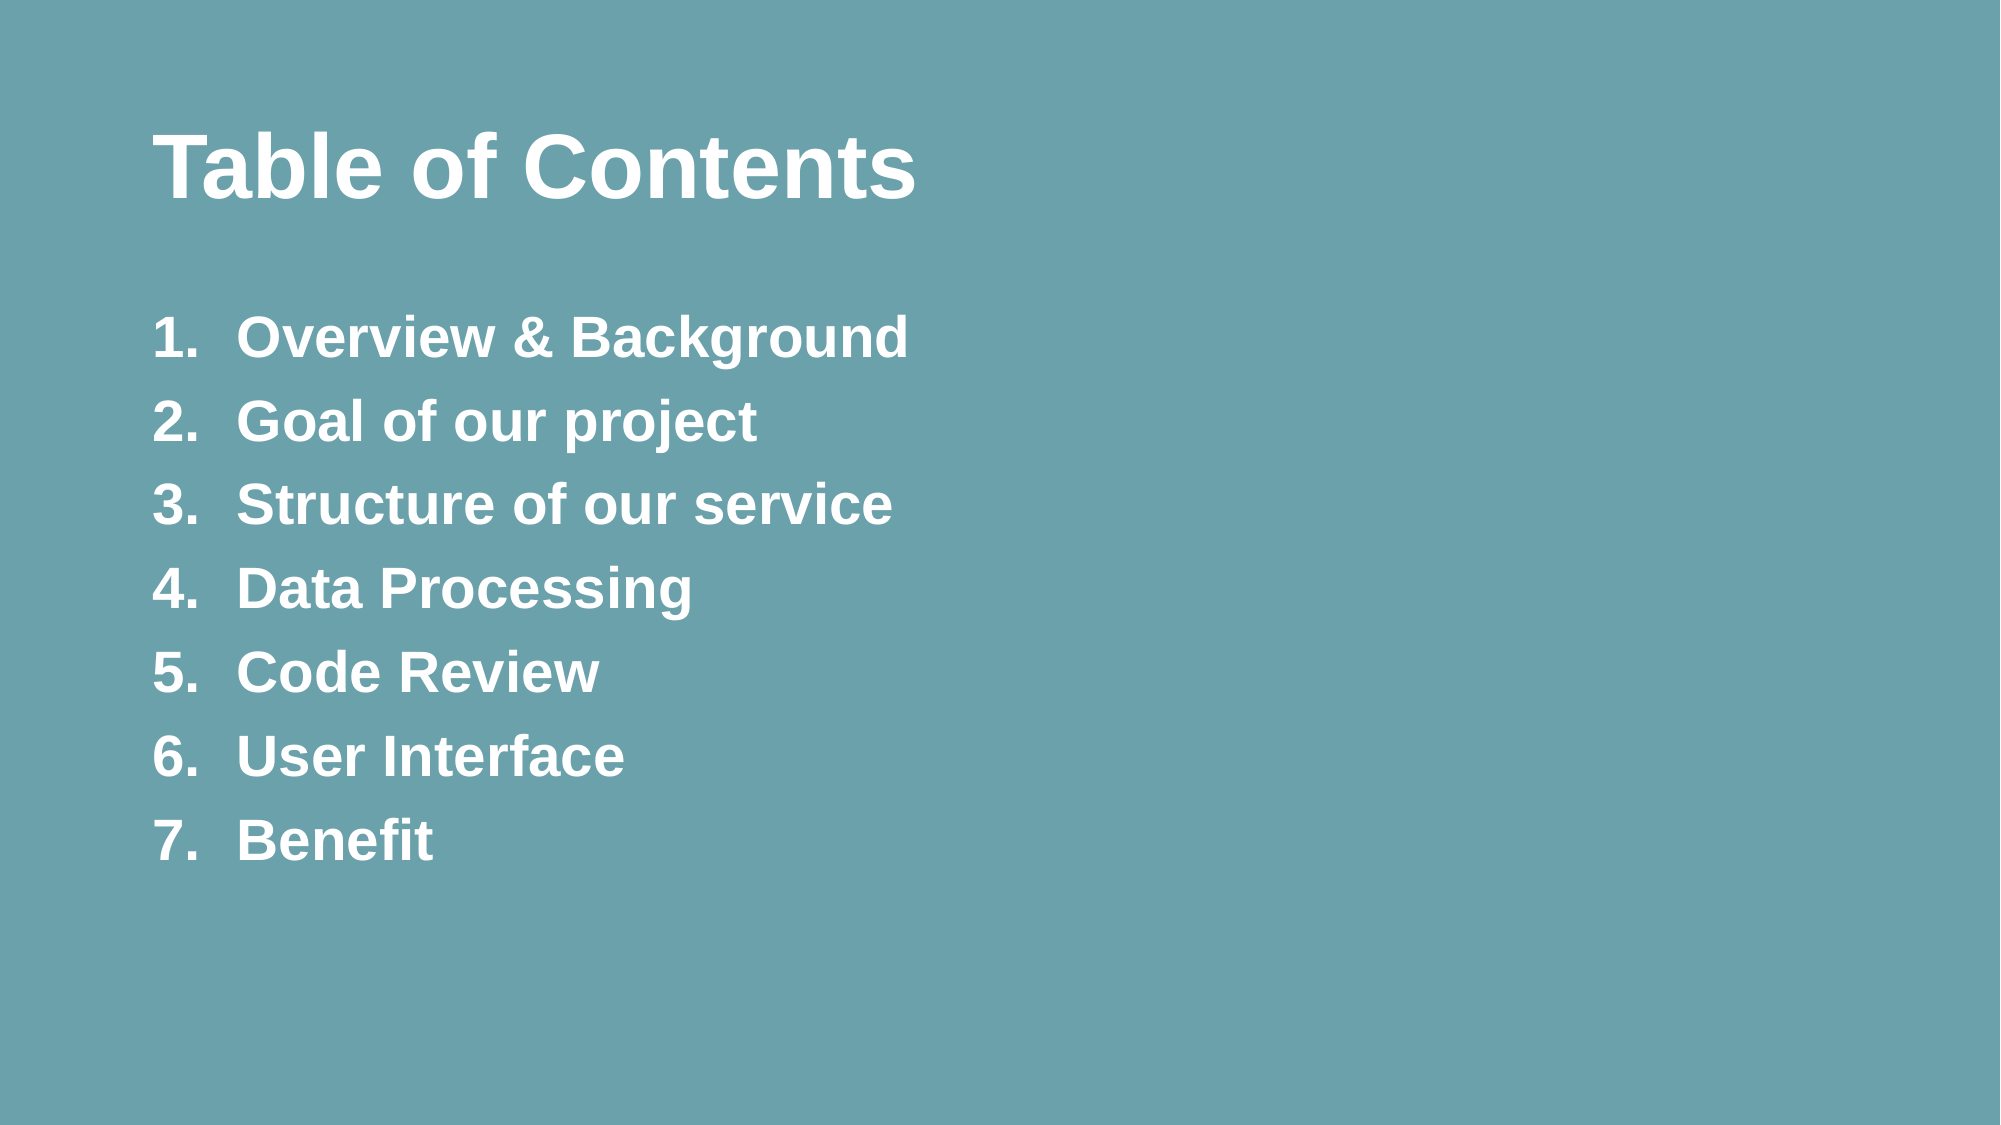

# Table of Contents
Overview & Background
Goal of our project
Structure of our service
Data Processing
Code Review
User Interface
Benefit